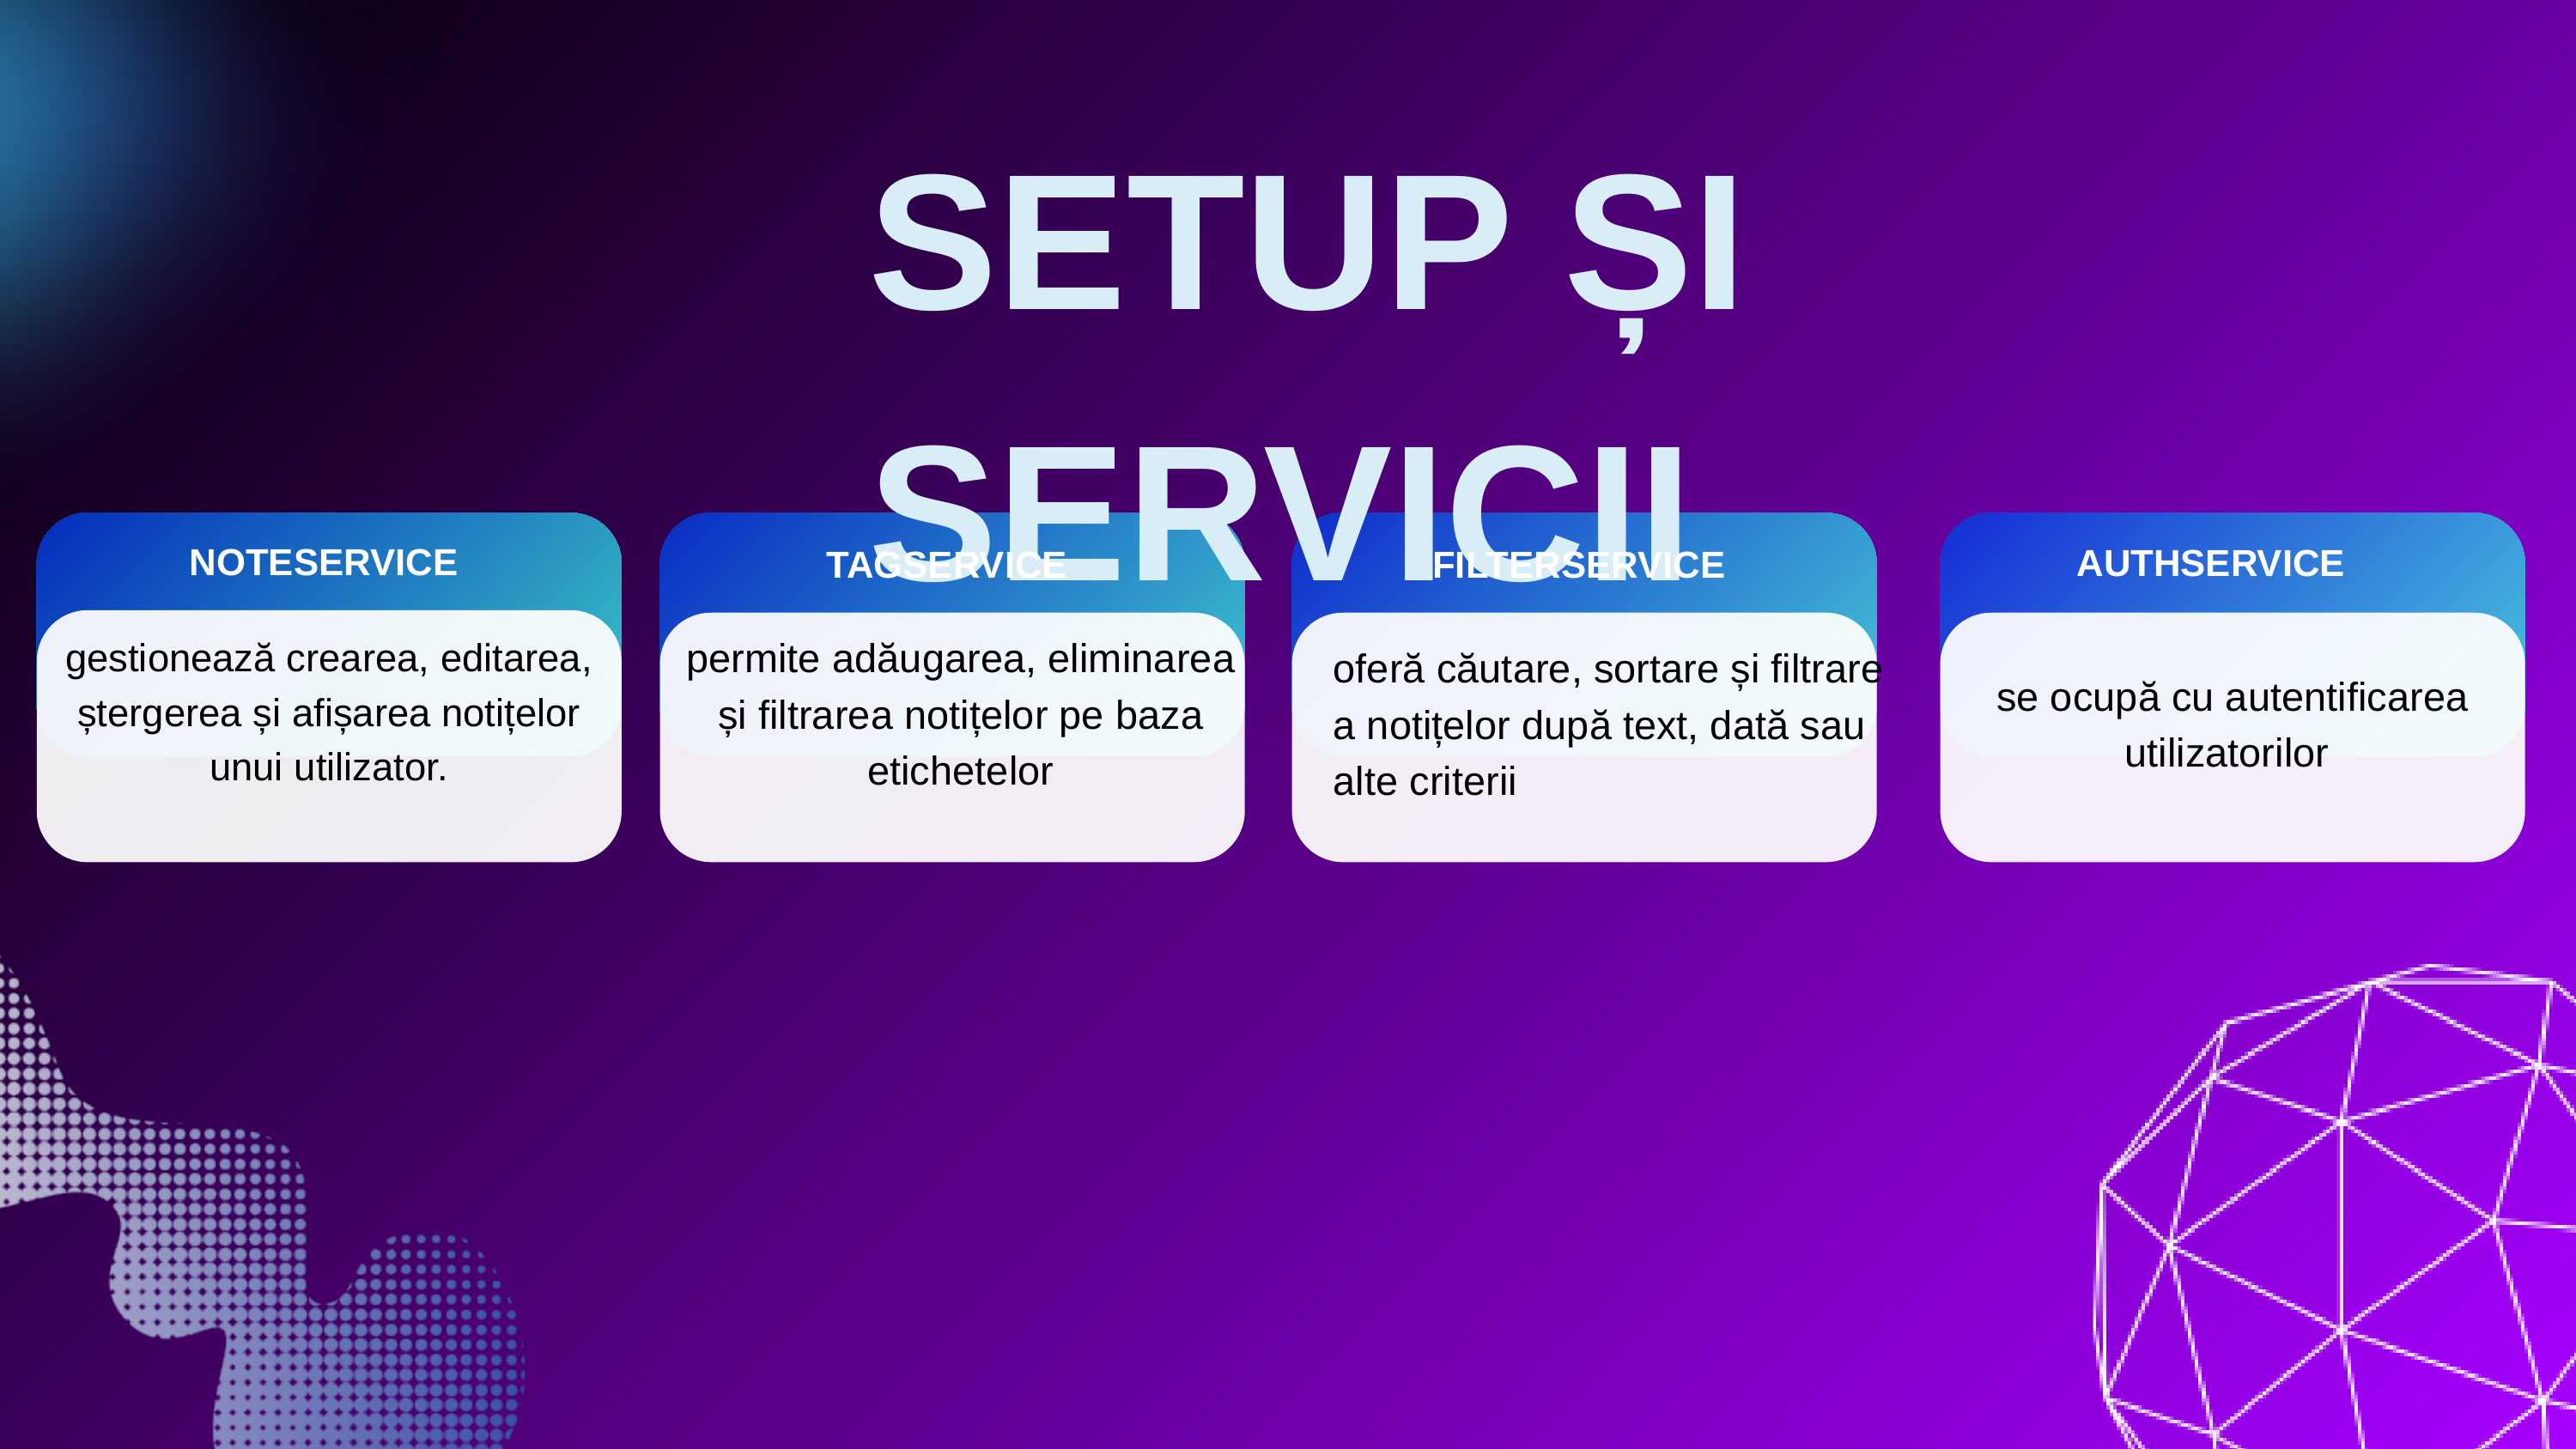

SETUP ȘI SERVICII

NOTESERVICE
AUTHSERVICE

TAGSERVICE
FILTERSERVICE

permite adăugarea, eliminarea și filtrarea notițelor pe baza etichetelor
gestionează crearea, editarea, ștergerea și afișarea notițelor unui utilizator.
oferă căutare, sortare și filtrare a notițelor după text, dată sau alte criterii
se ocupă cu autentificarea utilizatorilor